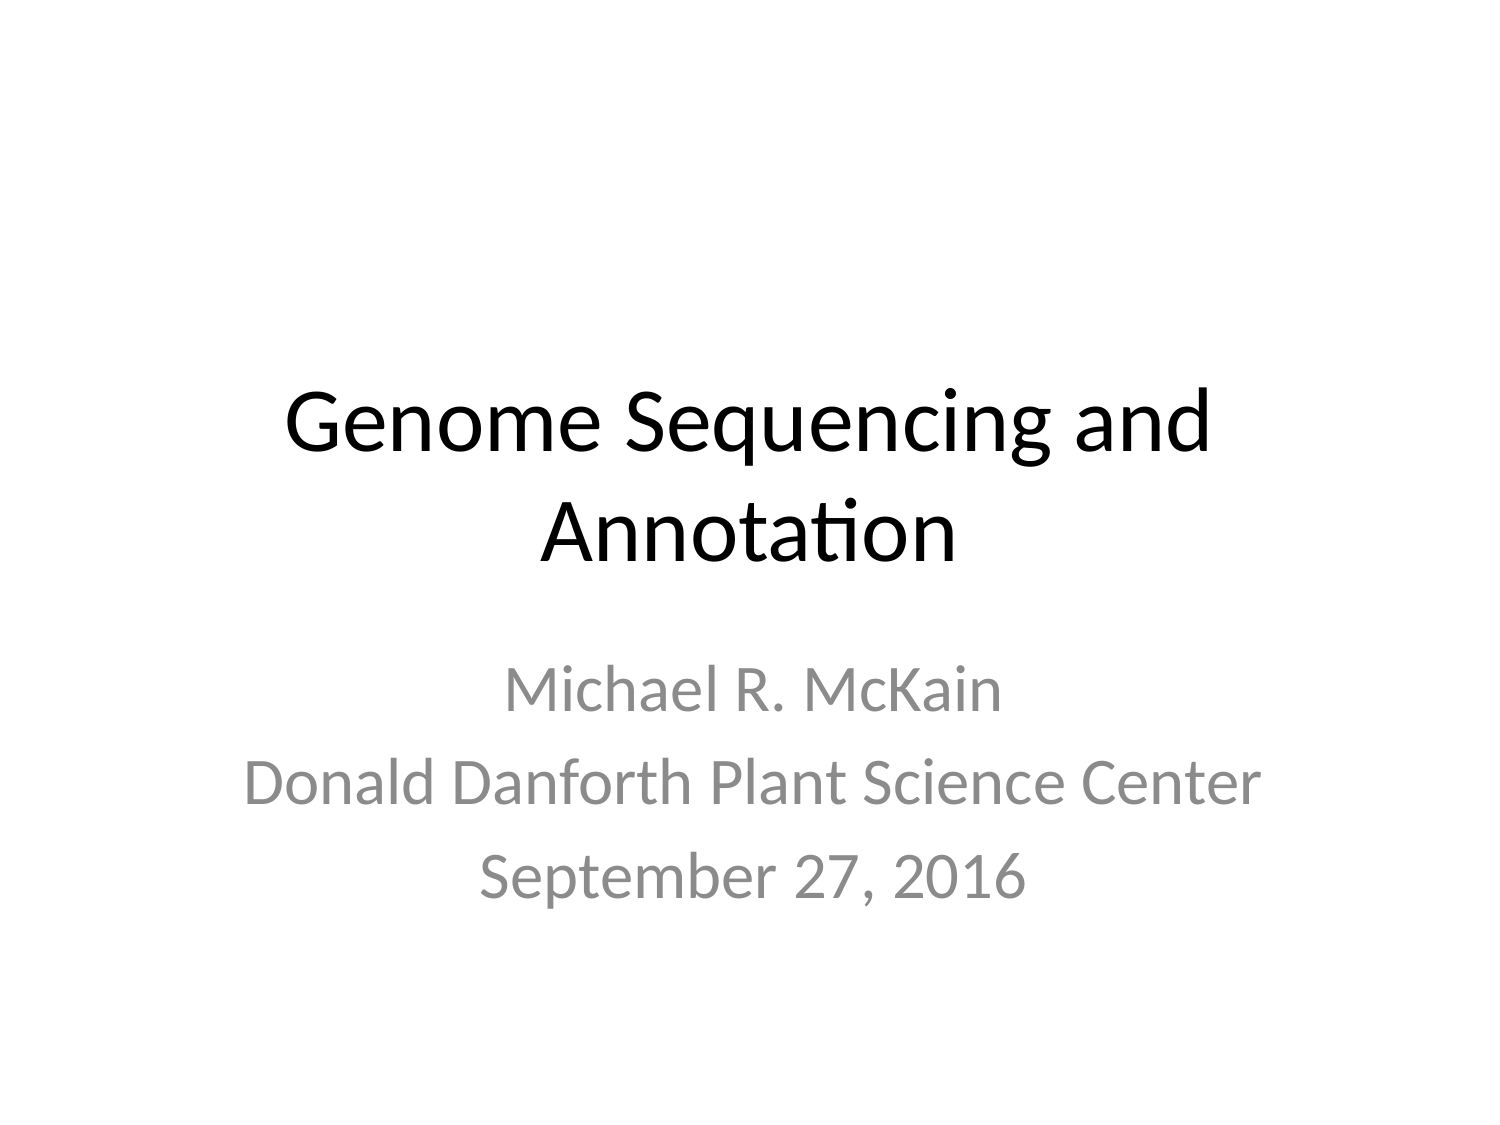

# Genome Sequencing and Annotation
Michael R. McKain
Donald Danforth Plant Science Center
September 27, 2016